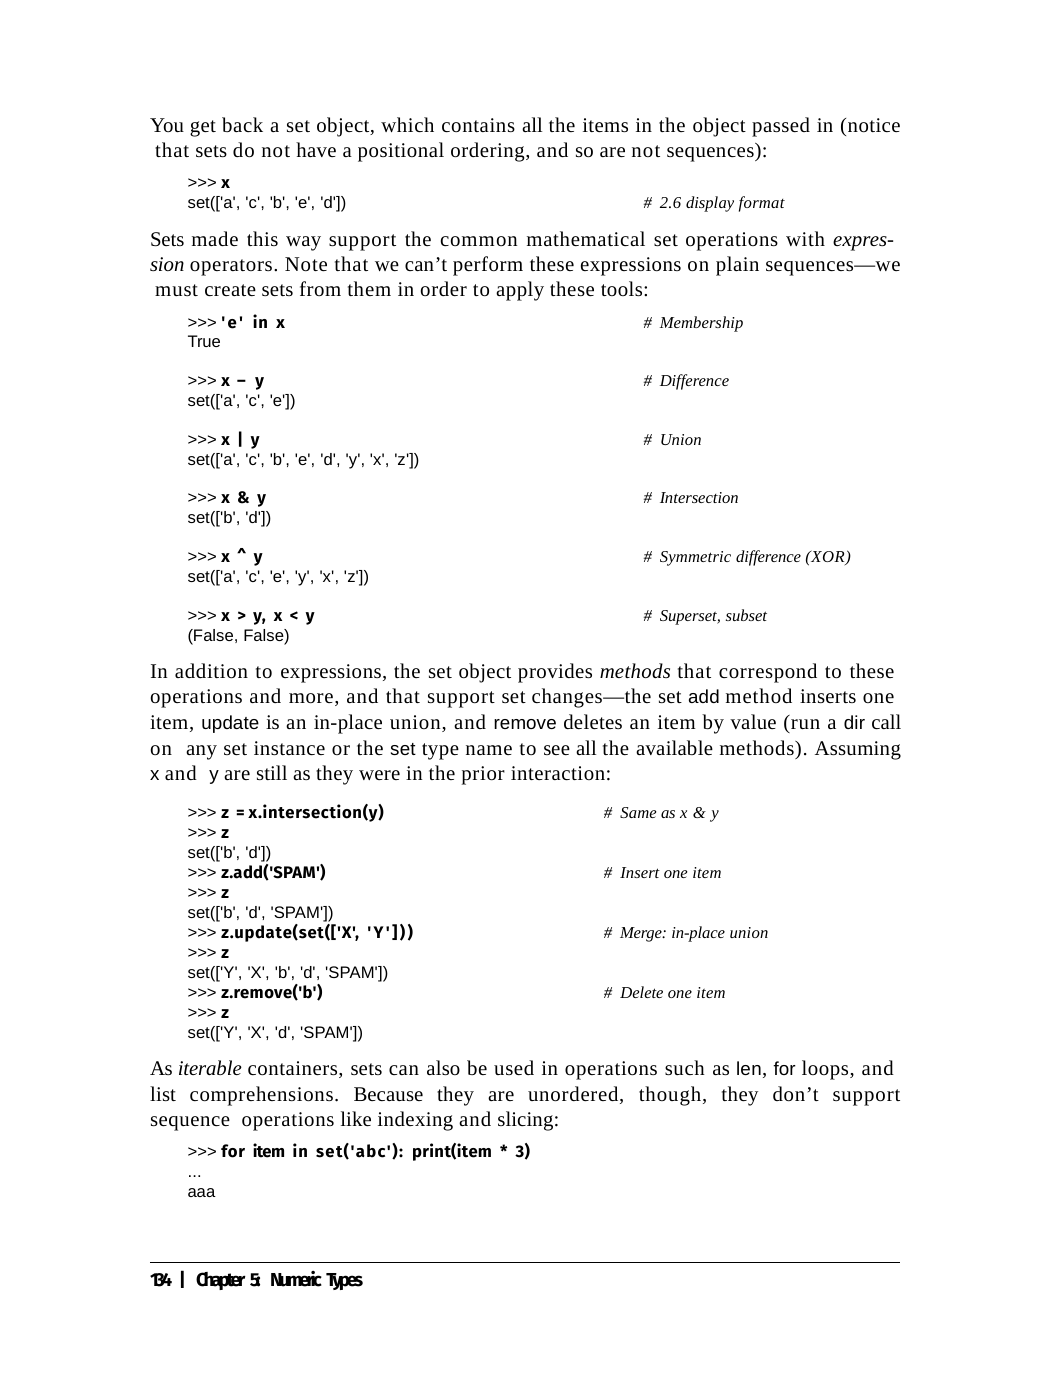

You get back a set object, which contains all the items in the object passed in (notice  that sets do not have a positional ordering, and so are not sequences):
>>> x
set(['a', 'c', 'b', 'e', 'd'])	# 2.6 display format
Sets made this way support the common mathematical set operations with expres-  sion operators. Note that we can’t perform these expressions on plain sequences—we  must create sets from them in order to apply these tools:
>>> 'e' in x	# Membership
True

>>> x – y	# Difference
set(['a', 'c', 'e'])

>>> x | y	# Union
set(['a', 'c', 'b', 'e', 'd', 'y', 'x', 'z'])

>>> x & y	# Intersection
set(['b', 'd'])

>>> x ^ y	# Symmetric difference (XOR)
set(['a', 'c', 'e', 'y', 'x', 'z'])

>>> x > y, x < y	# Superset, subset
(False, False)
In addition to expressions, the set object provides methods that correspond to these  operations and more, and that support set changes—the set add method inserts one  item, update is an in-place union, and remove deletes an item by value (run a dir call on  any set instance or the set type name to see all the available methods). Assuming x and  y are still as they were in the prior interaction:
>>> z = x.intersection(y)
>>> z
set(['b', 'd'])
>>> z.add('SPAM')
>>> z
set(['b', 'd', 'SPAM'])
>>> z.update(set(['X', 'Y']))
>>> z
set(['Y', 'X', 'b', 'd', 'SPAM'])
>>> z.remove('b')
>>> z
set(['Y', 'X', 'd', 'SPAM'])
# Same as x & y
# Insert one item
# Merge: in-place union
# Delete one item
As iterable containers, sets can also be used in operations such as len, for loops, and  list comprehensions. Because they are unordered, though, they don’t support sequence  operations like indexing and slicing:
>>> for item in set('abc'): print(item * 3)
...
aaa

134  |  Chapter 5:  Numeric Types